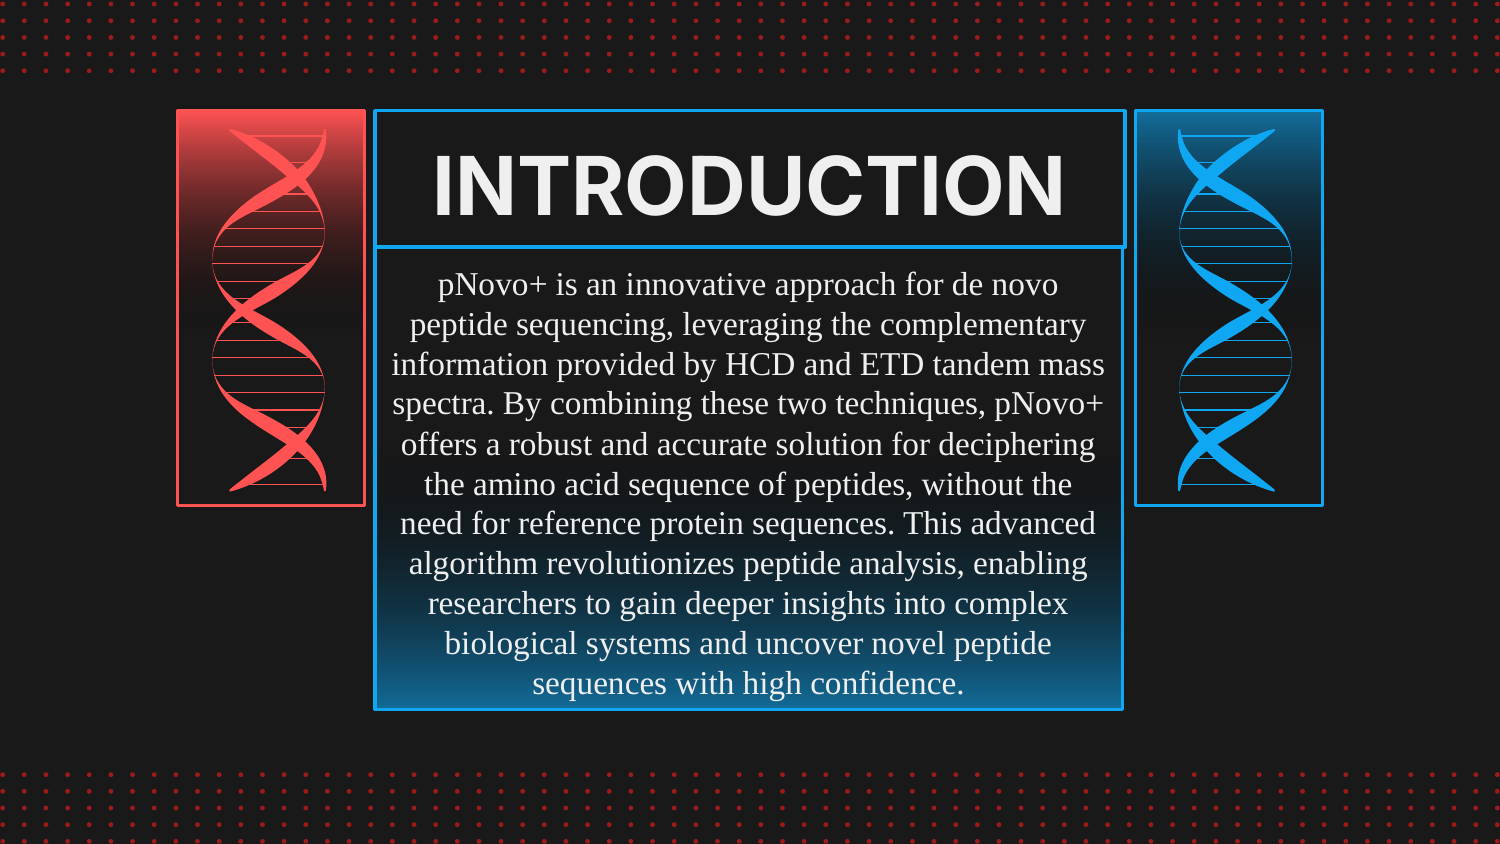

# INTRODUCTION

pNovo+ is an innovative approach for de novo peptide sequencing, leveraging the complementary information provided by HCD and ETD tandem mass spectra. By combining these two techniques, pNovo+ offers a robust and accurate solution for deciphering the amino acid sequence of peptides, without the need for reference protein sequences. This advanced algorithm revolutionizes peptide analysis, enabling researchers to gain deeper insights into complex biological systems and uncover novel peptide sequences with high confidence.